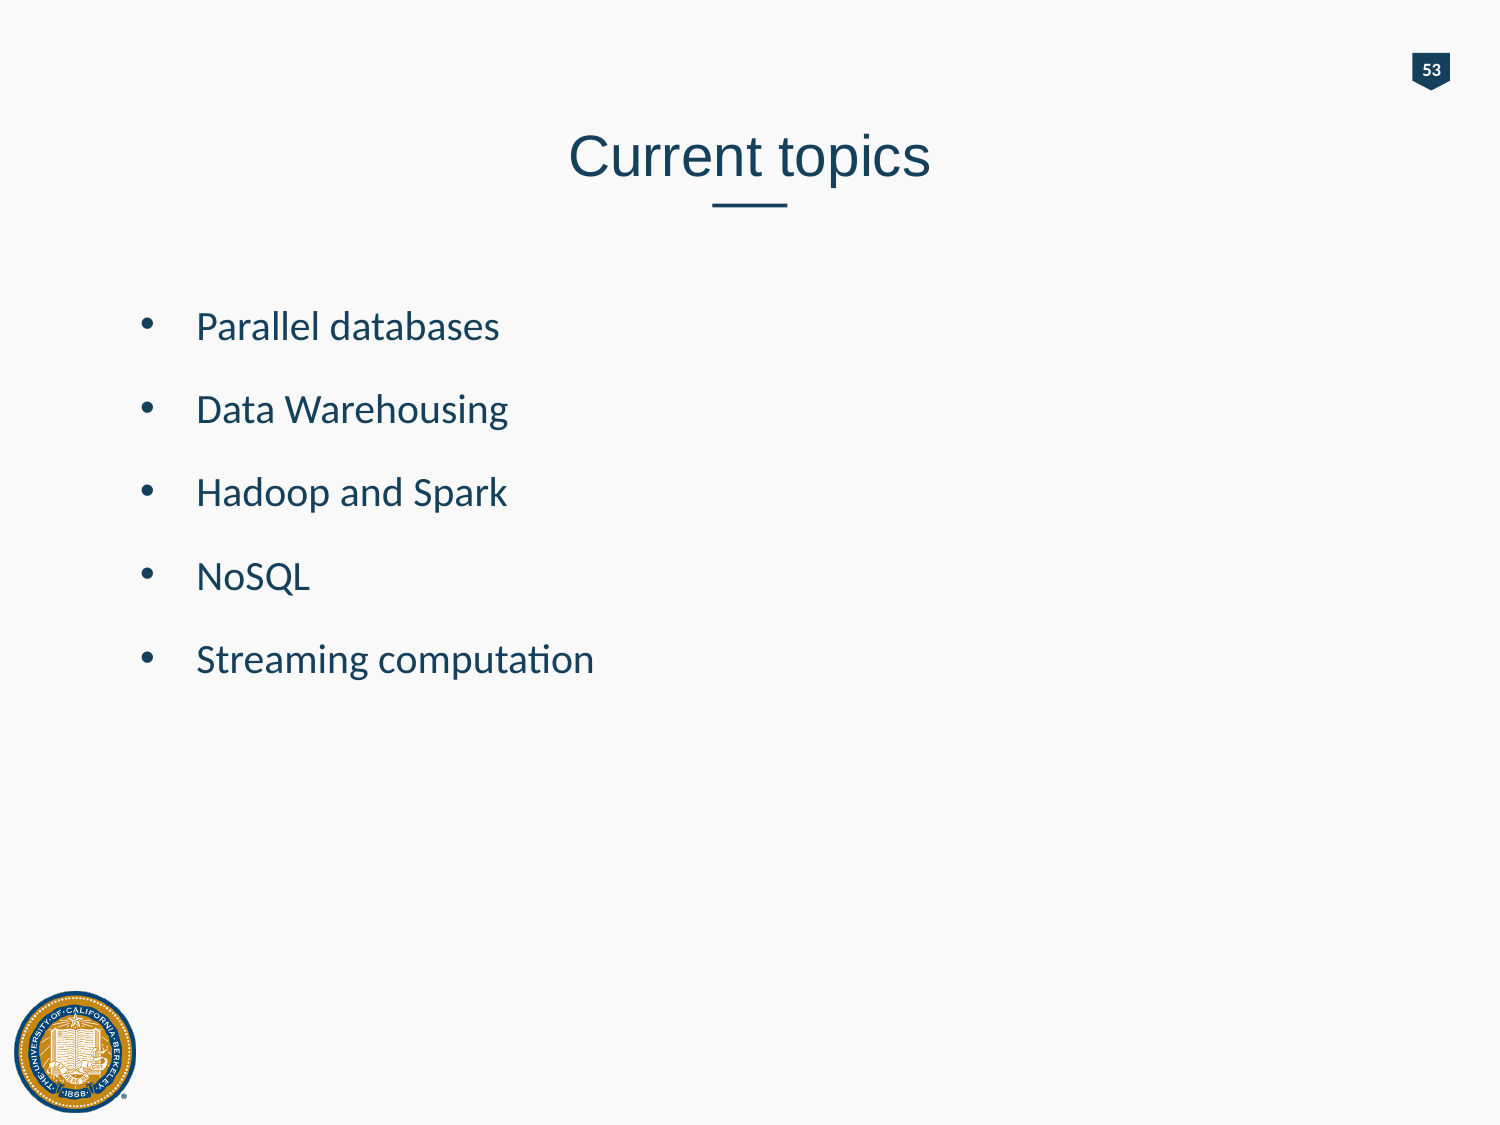

53

# Current topics

Parallel databases
Data Warehousing
Hadoop and Spark
NoSQL
Streaming computation